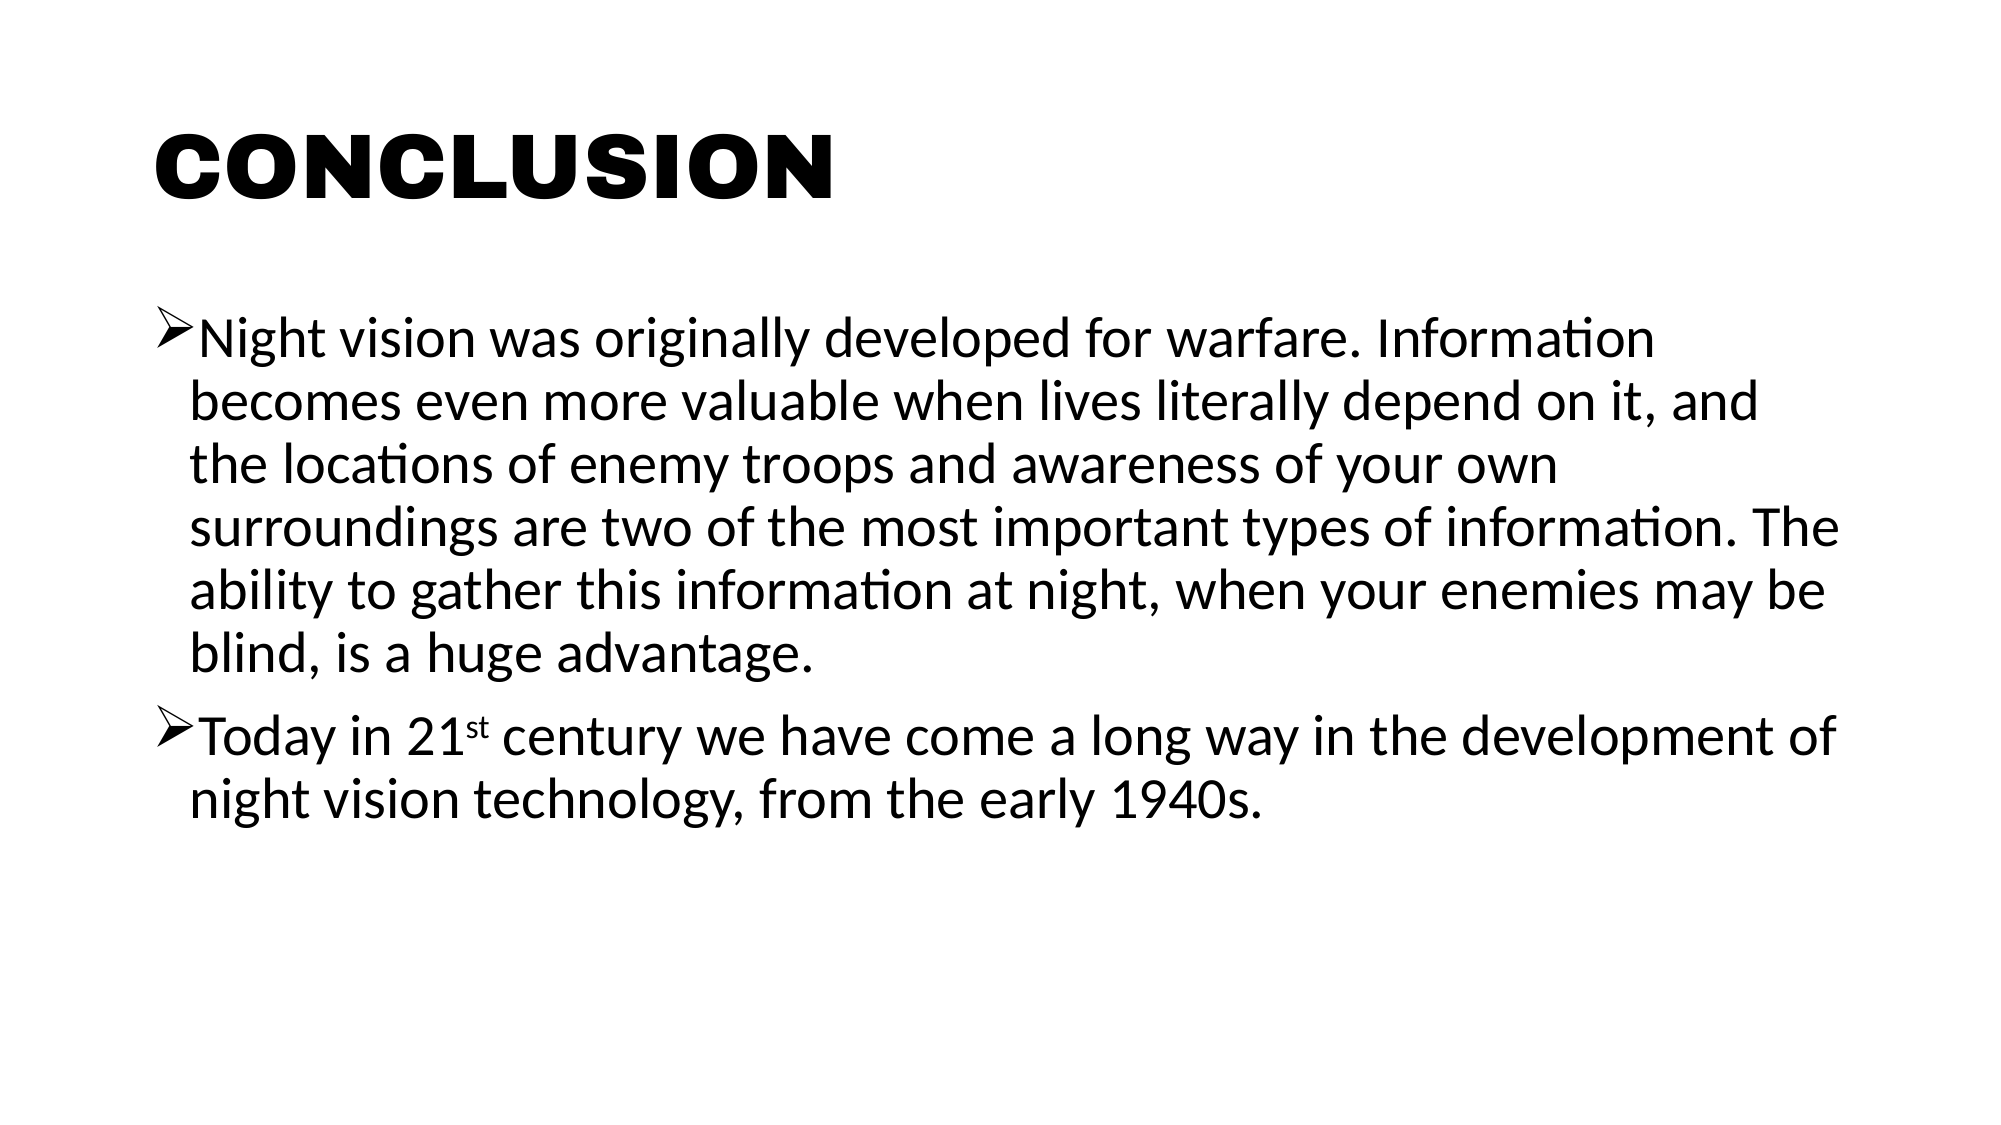

# CONCLUSION
Night vision was originally developed for warfare. Information becomes even more valuable when lives literally depend on it, and the locations of enemy troops and awareness of your own surroundings are two of the most important types of information. The ability to gather this information at night, when your enemies may be blind, is a huge advantage.
Today in 21st century we have come a long way in the development of night vision technology, from the early 1940s.